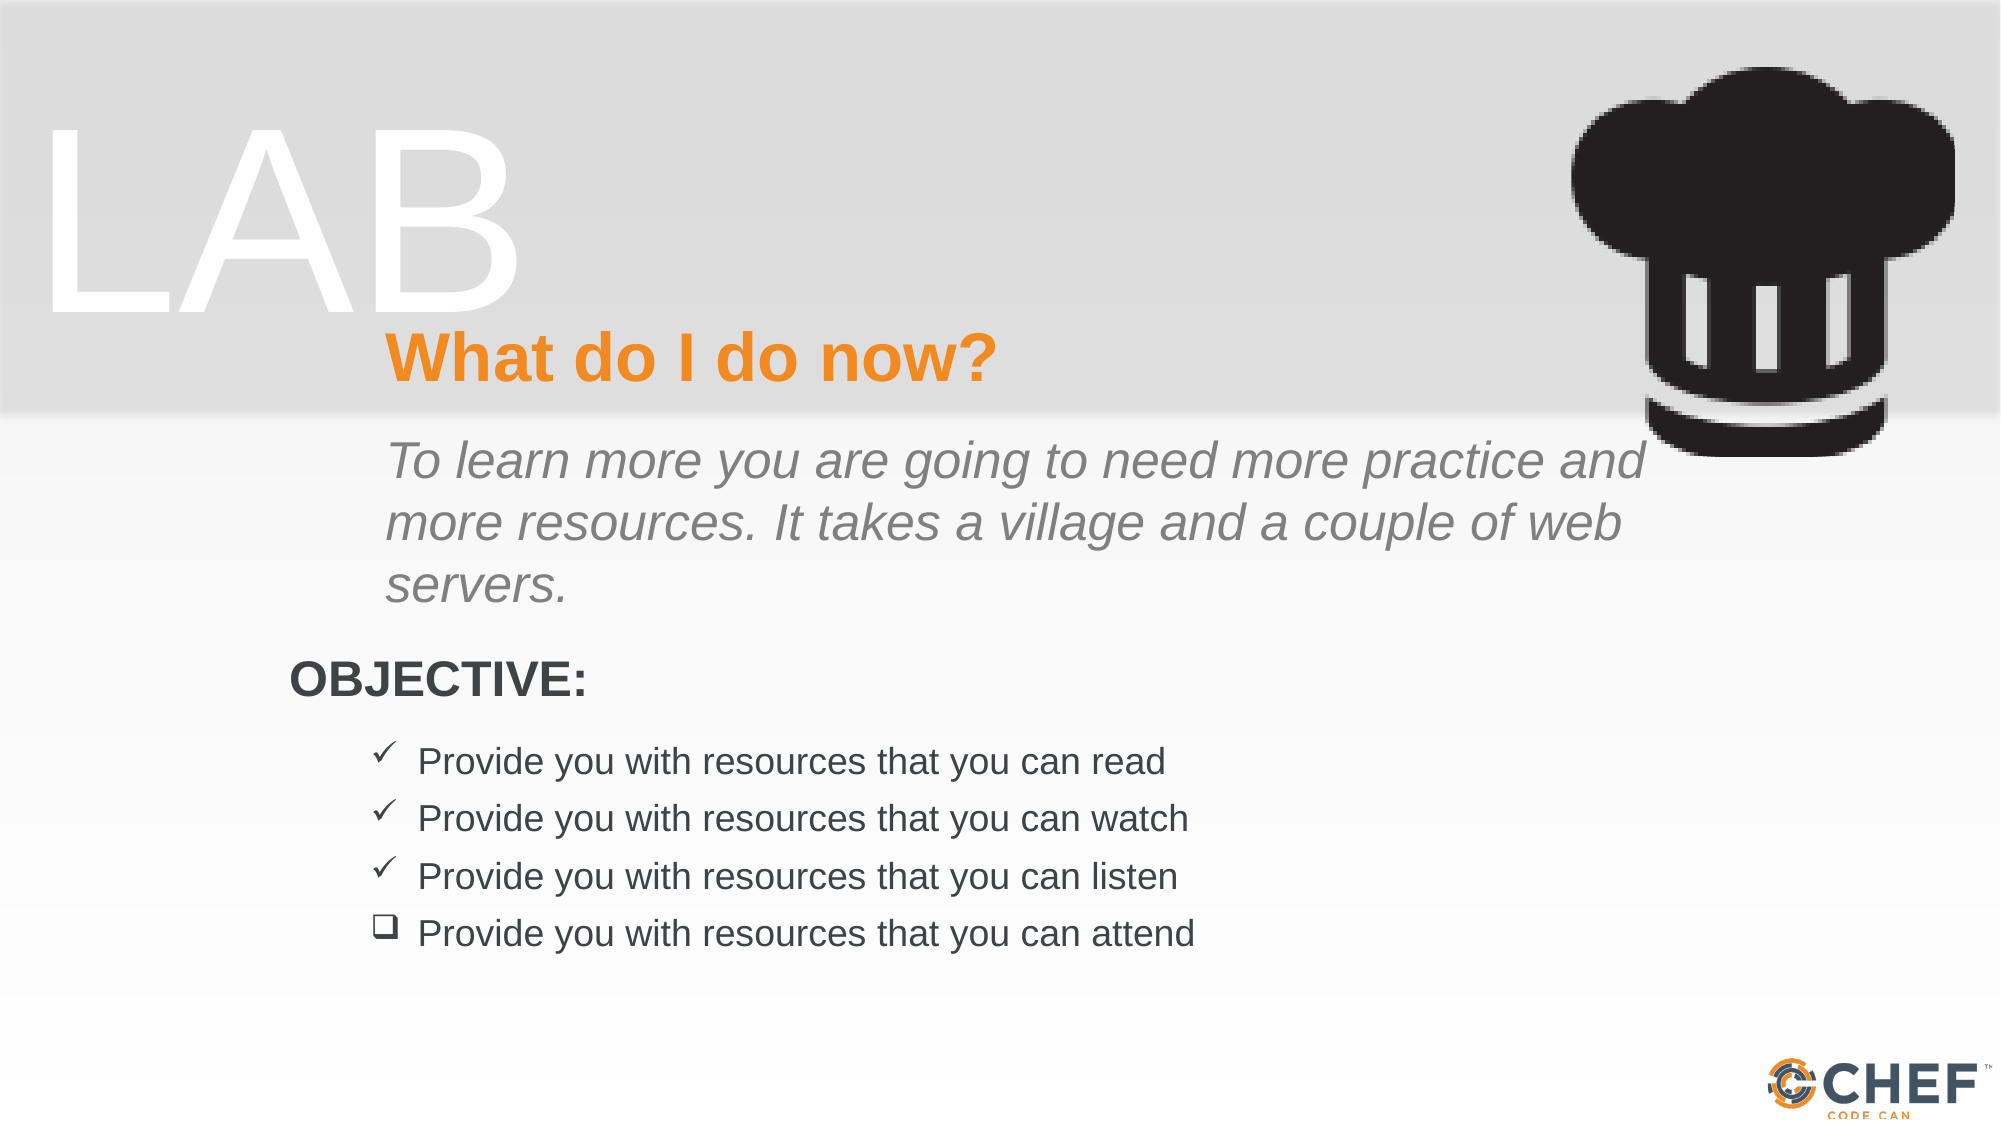

# What do I do now?
To learn more you are going to need more practice and more resources. It takes a village and a couple of web servers.
Provide you with resources that you can read
Provide you with resources that you can watch
Provide you with resources that you can listen
Provide you with resources that you can attend